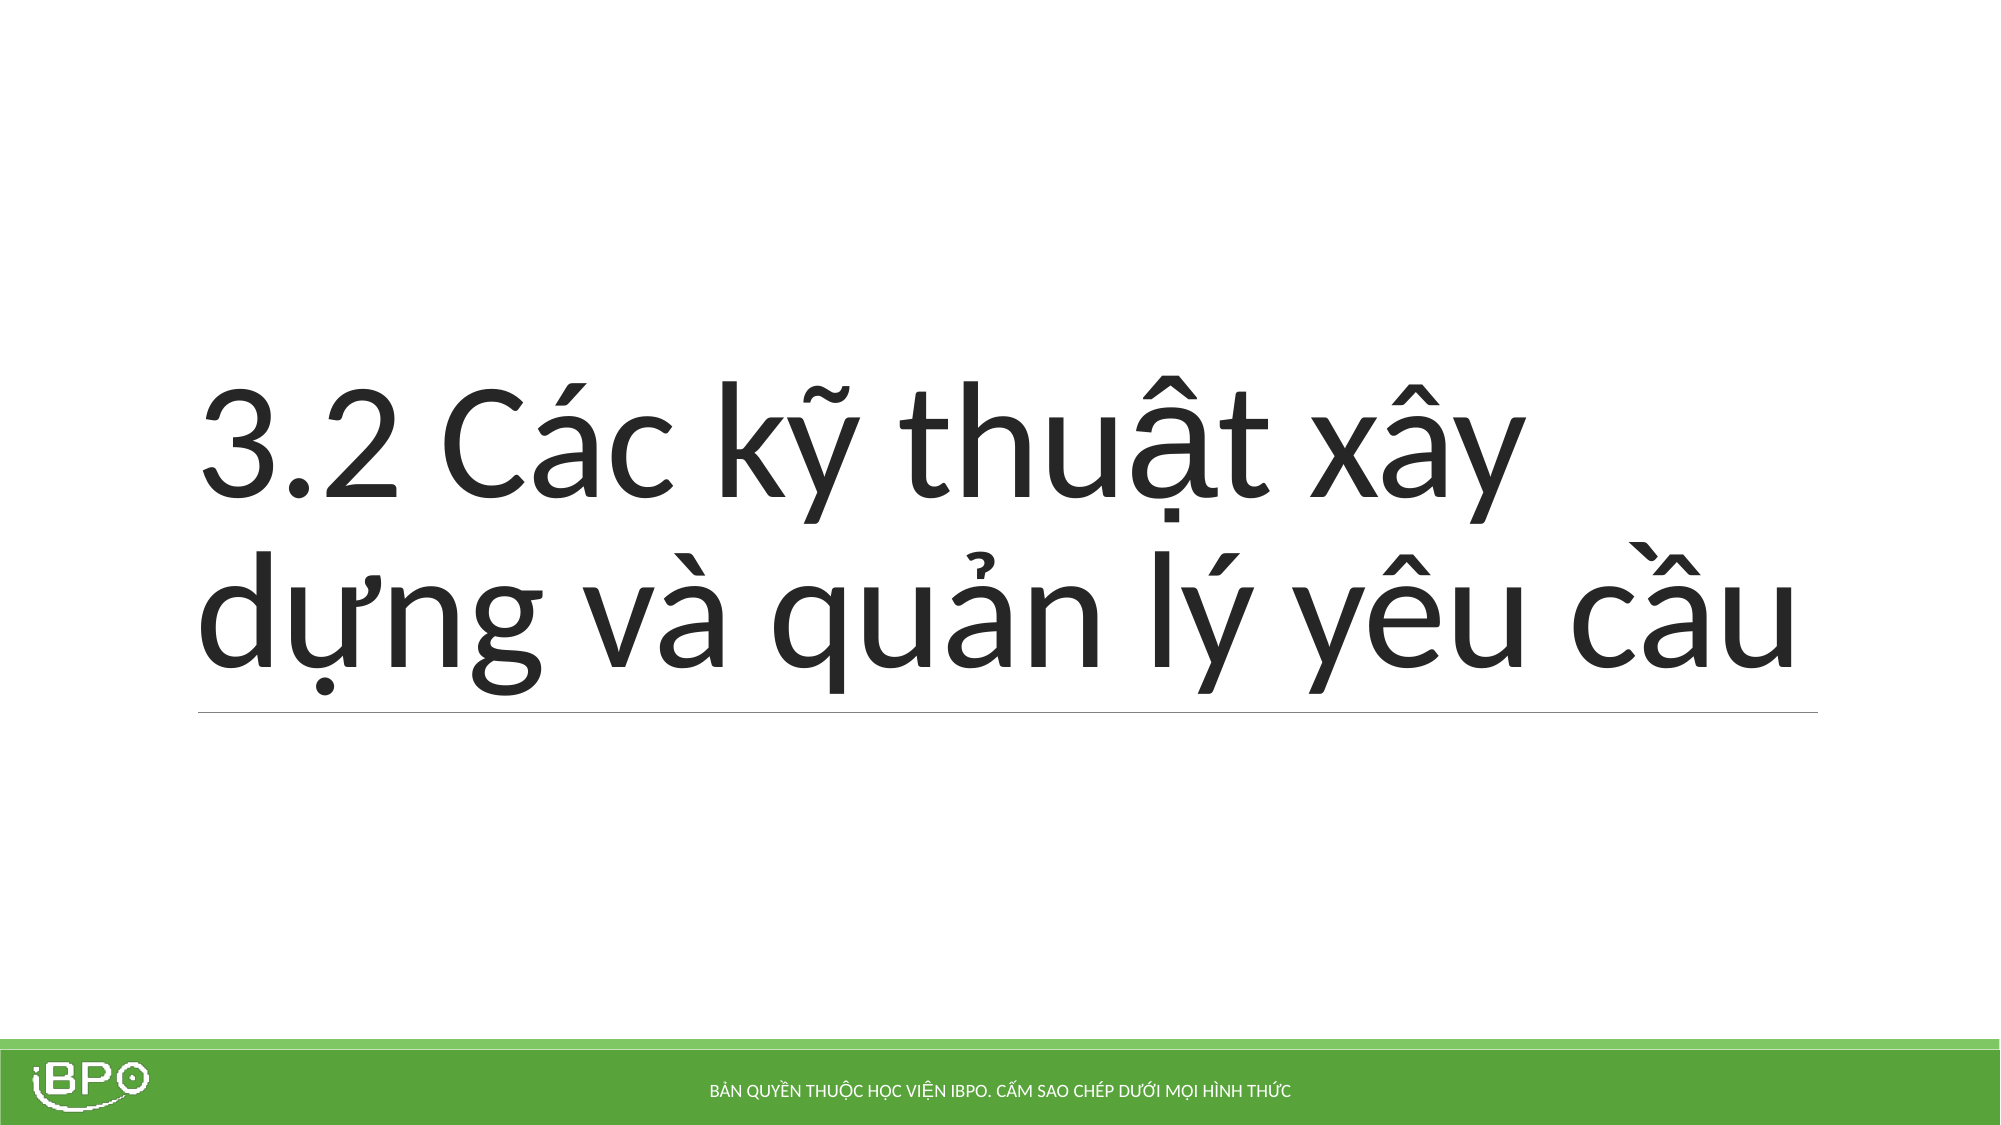

# 3.2 Các kỹ thuật xây dựng và quản lý yêu cầu

Bản quyền thuộc Học viện iBPO. Cấm sao chép dưới mọi hình thức